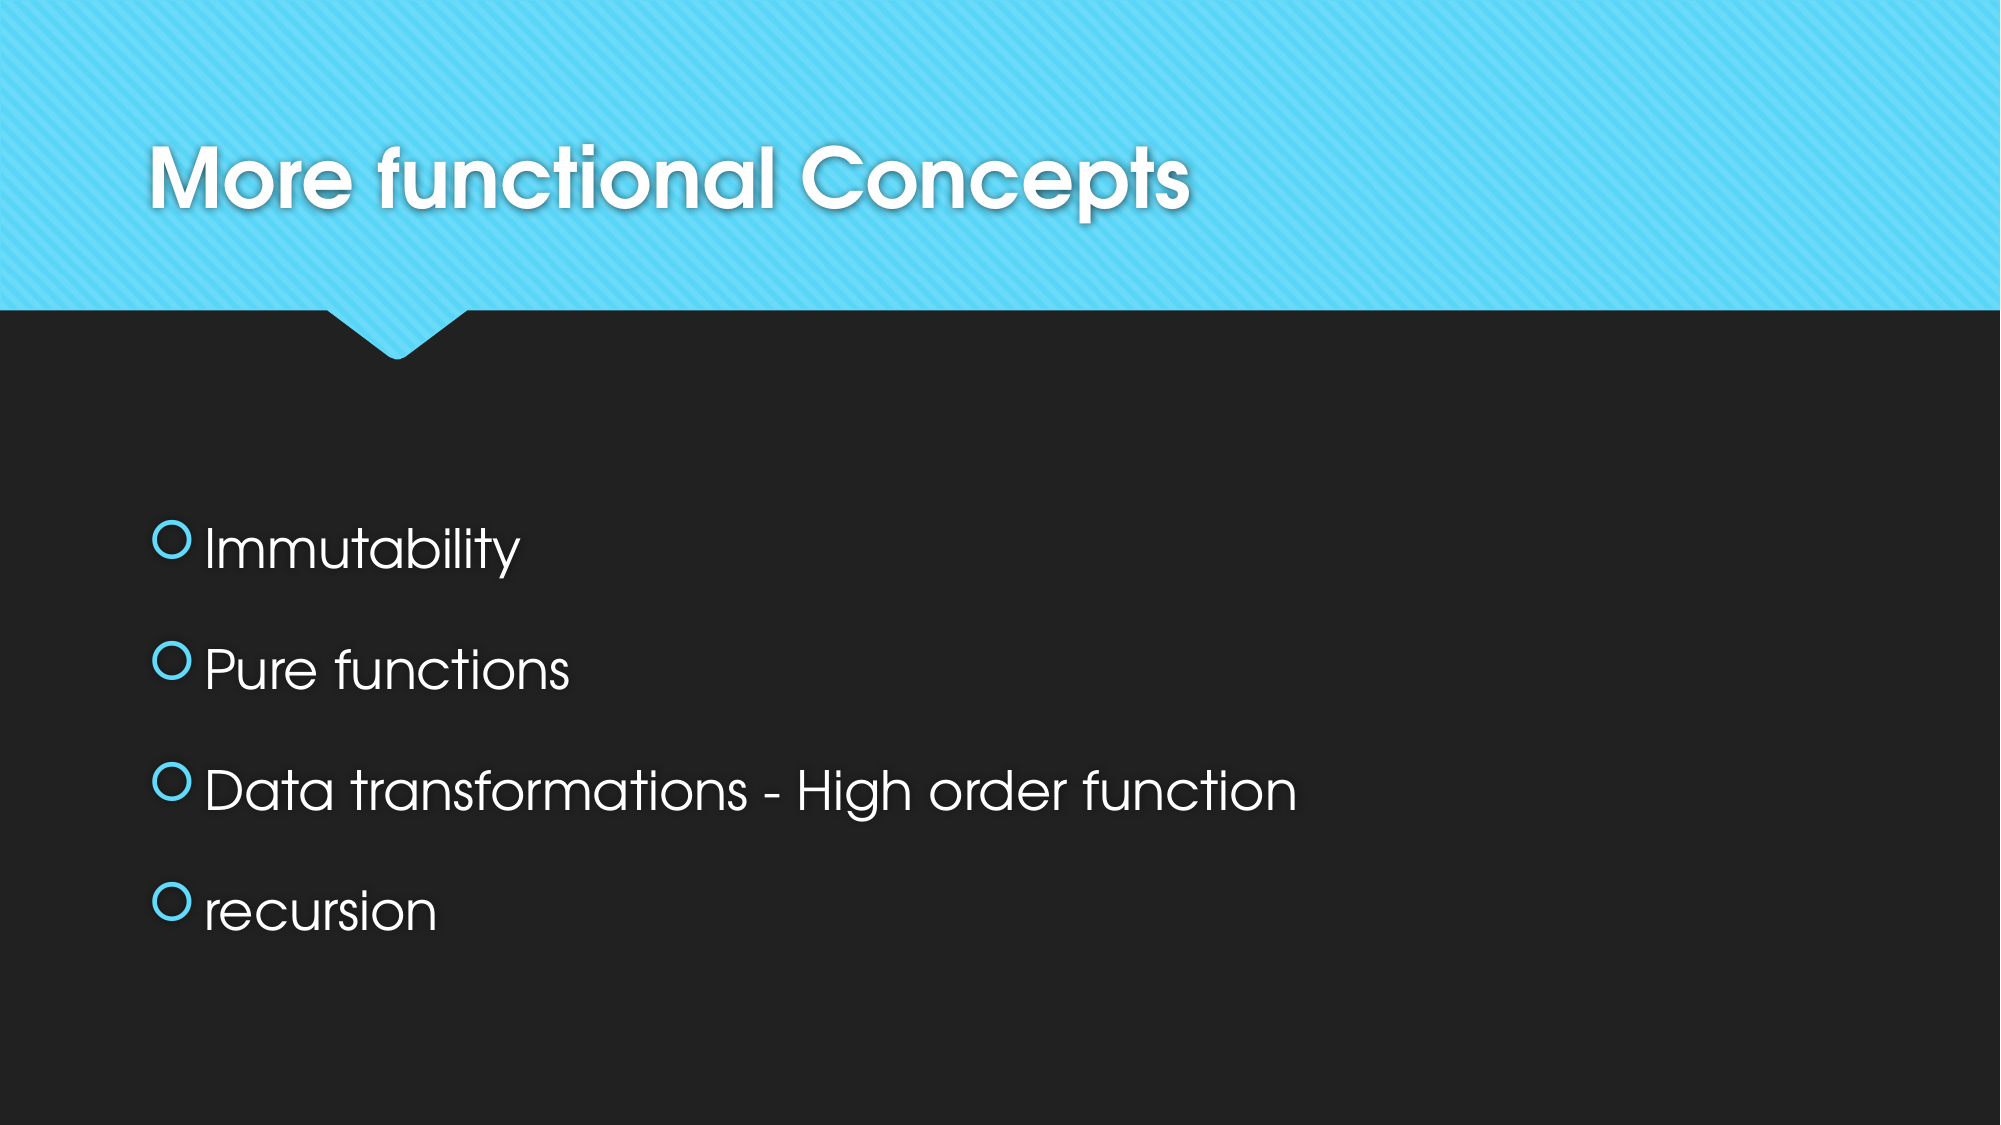

# More functional Concepts
Immutability
Pure functions
Data transformations - High order function
recursion